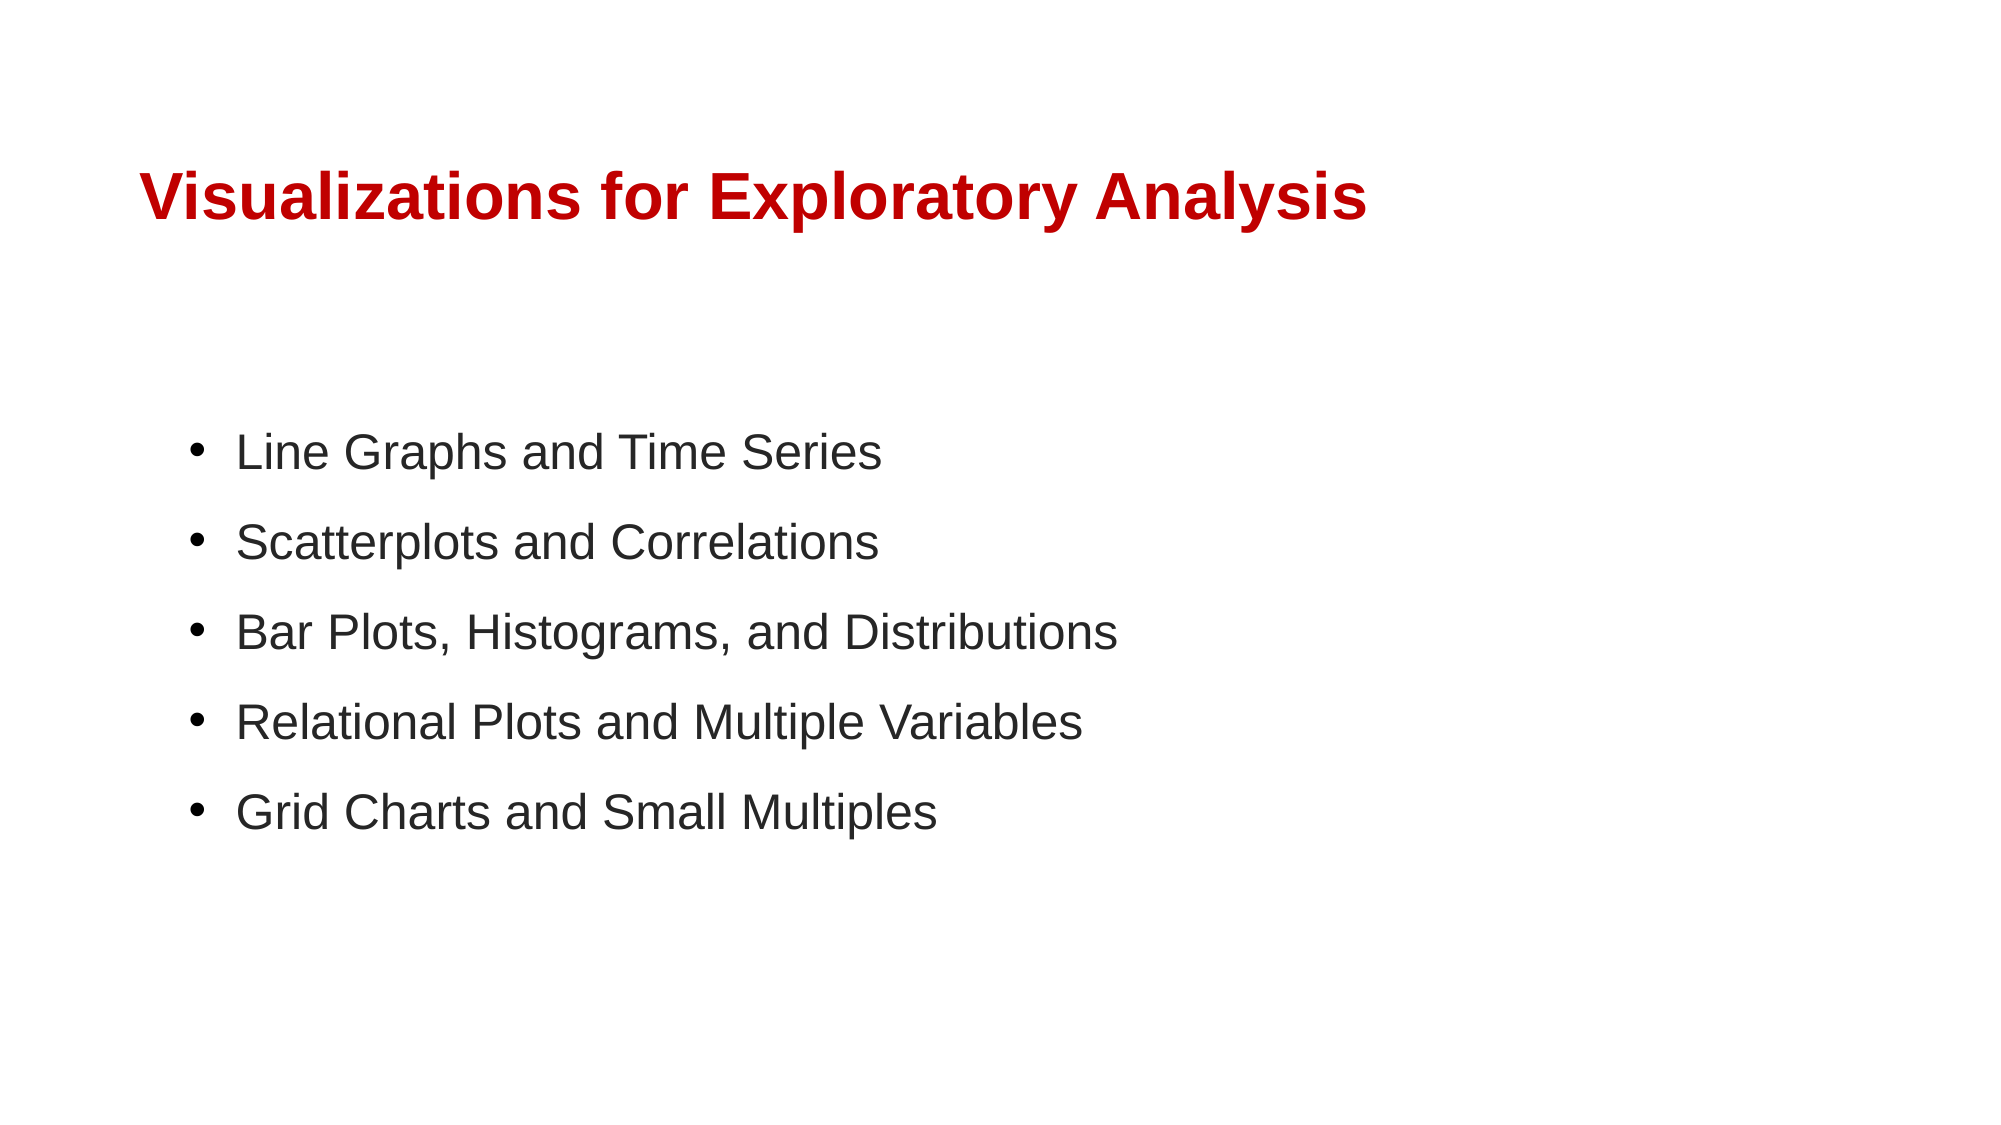

# Visualizations for Exploratory Analysis
Line Graphs and Time Series
Scatterplots and Correlations
Bar Plots, Histograms, and Distributions
Relational Plots and Multiple Variables
Grid Charts and Small Multiples